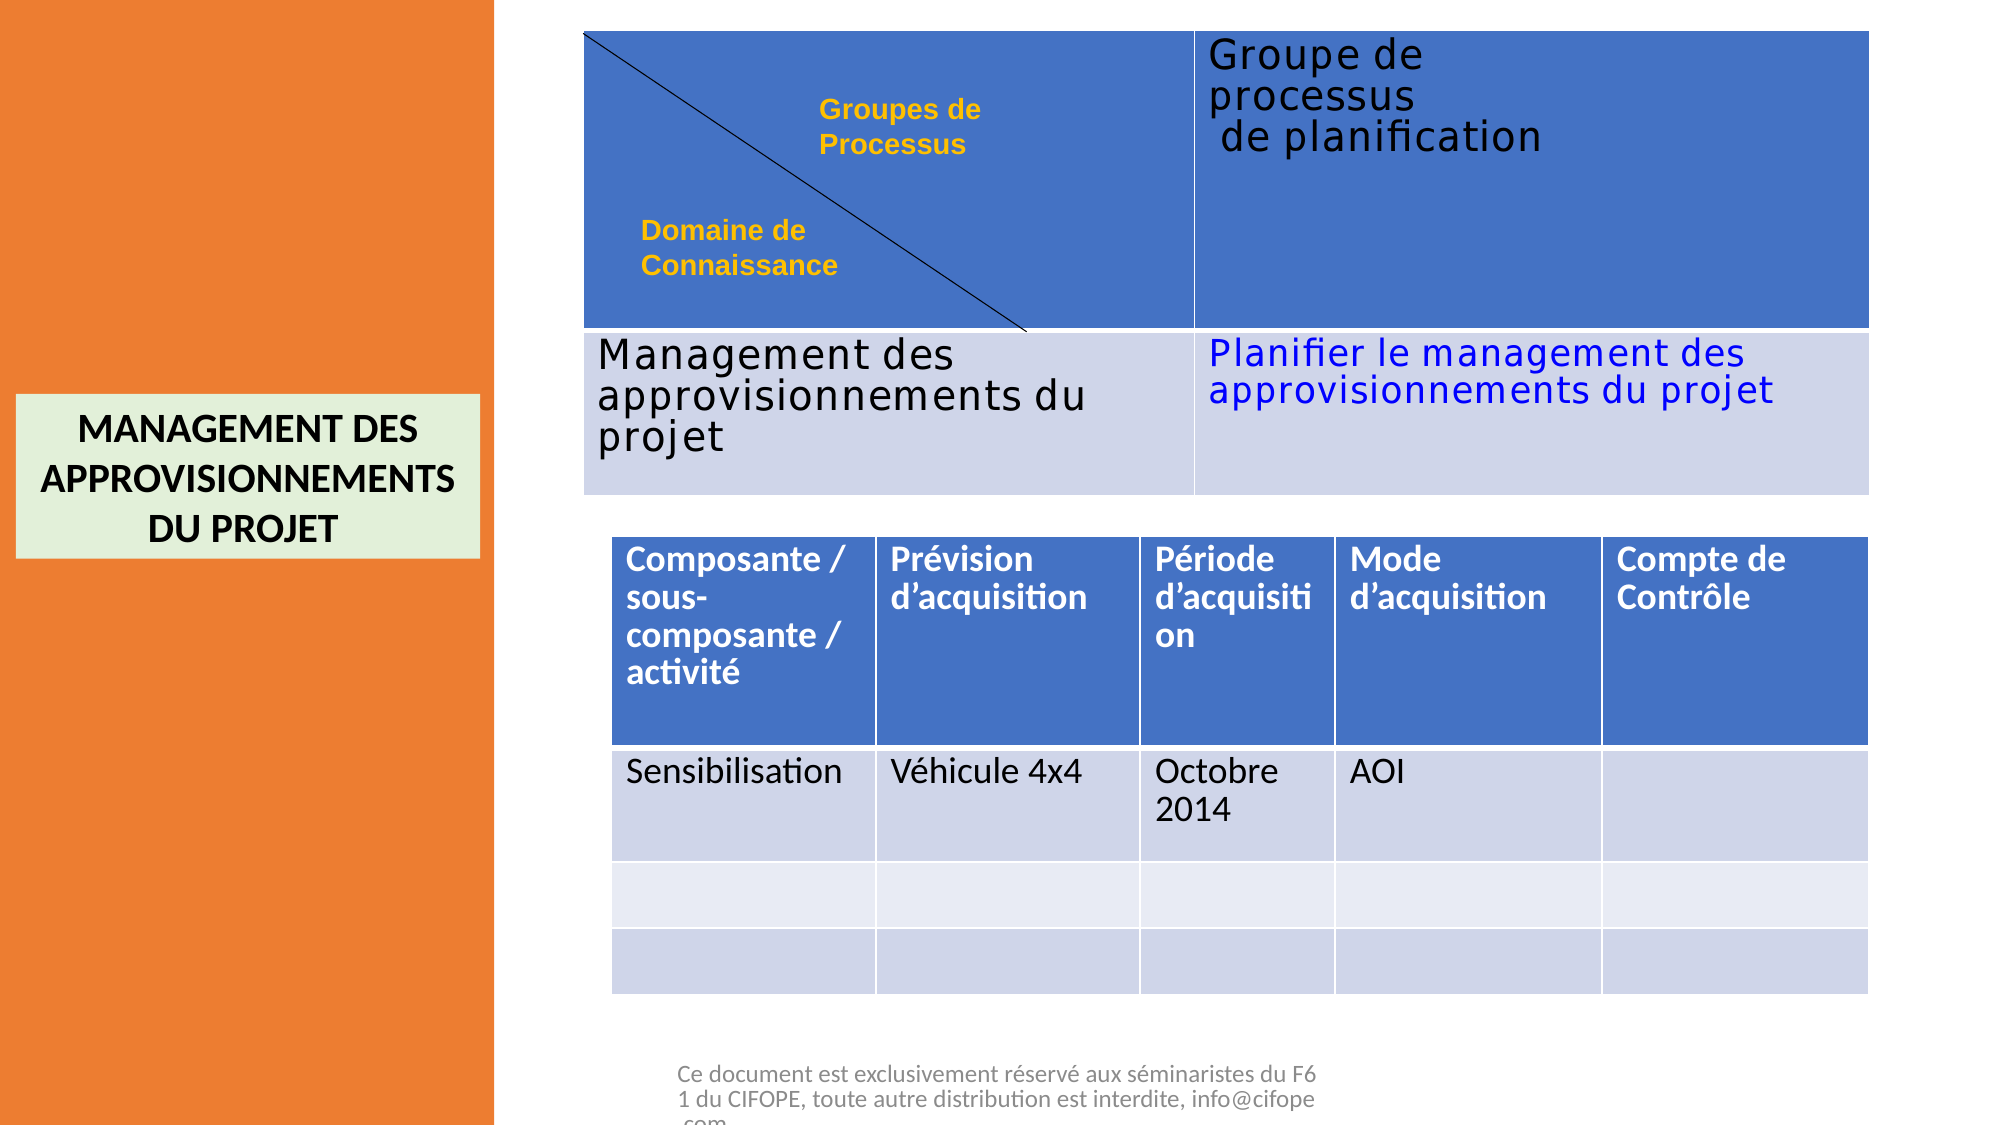

|  | Groupe de processus de planification |
| --- | --- |
| Management des approvisionnements du projet | Planifier le management des approvisionnements du projet |
Groupes de
Processus

Domaine de
Connaissance

MANAGEMENT DES APPROVISIONNEMENTS DU PROJET
| Composante / sous-composante / activité | Prévision d’acquisition | Période d’acquisition | Mode d’acquisition | Compte de Contrôle |
| --- | --- | --- | --- | --- |
| Sensibilisation | Véhicule 4x4 | Octobre 2014 | AOI |  |
|  |  |  |  |  |
|  |  |  |  |  |
Ce document est exclusivement réservé aux séminaristes du F61 du CIFOPE, toute autre distribution est interdite, info@cifope.com